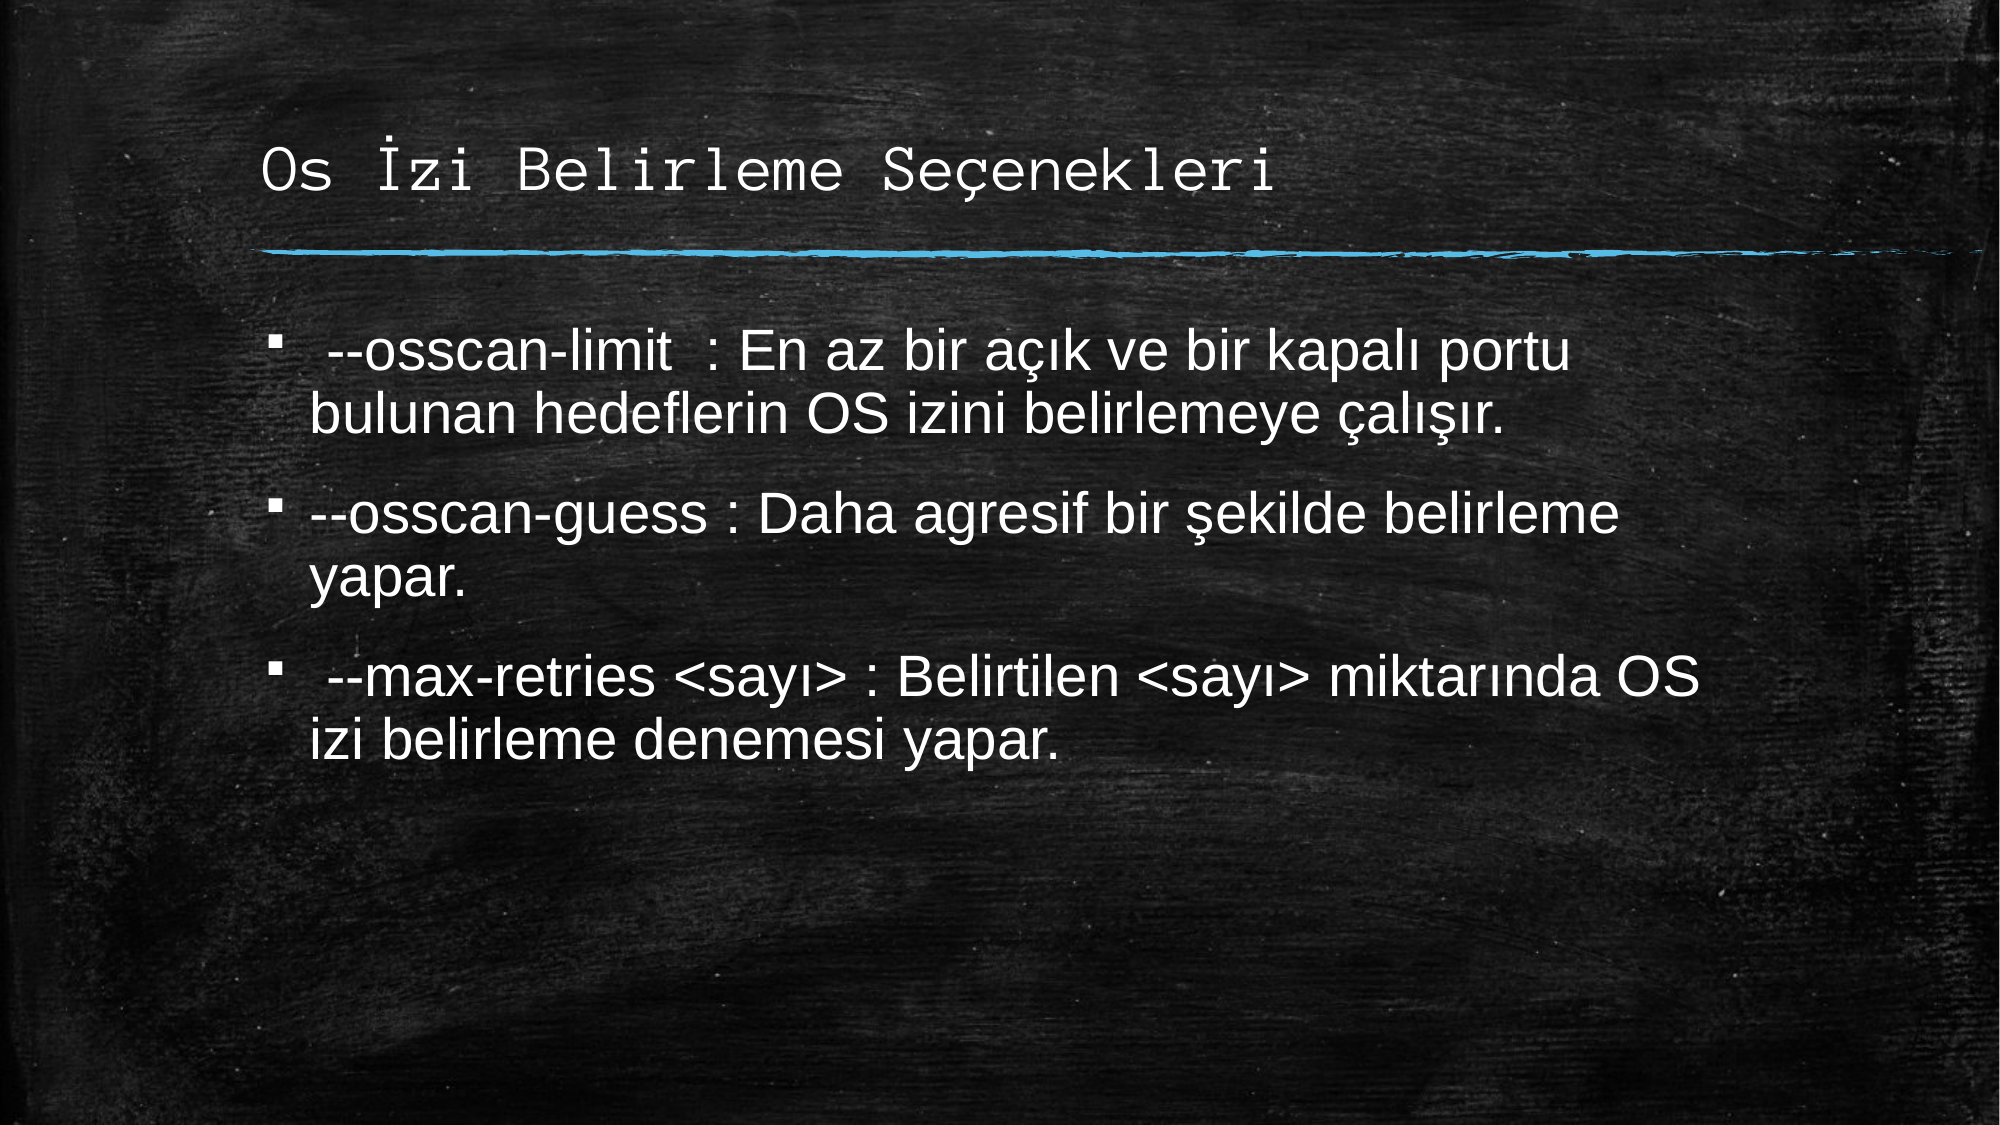

# Os İzi Belirleme Seçenekleri
 --osscan-limit  : En az bir açık ve bir kapalı portu bulunan hedeflerin OS izini belirlemeye çalışır.
--osscan-guess : Daha agresif bir şekilde belirleme yapar.
 --max-retries <sayı> : Belirtilen <sayı> miktarında OS izi belirleme denemesi yapar.